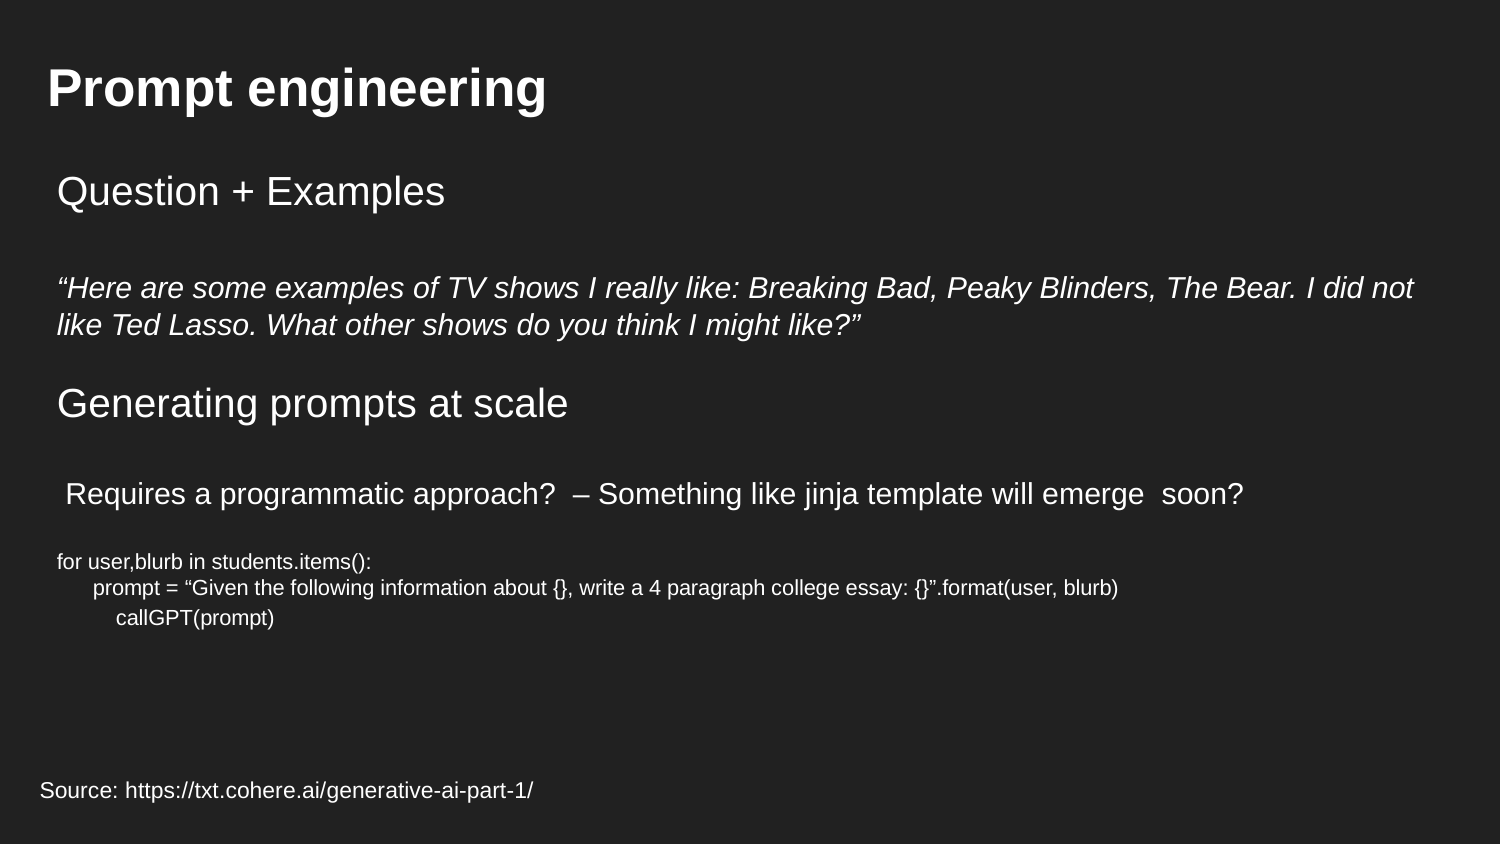

# Prompt engineering

Question + Examples

“Here are some examples of TV shows I really like: Breaking Bad, Peaky Blinders, The Bear. I did not like Ted Lasso. What other shows do you think I might like?”

Generating prompts at scale

 Requires a programmatic approach?  – Something like jinja template will emerge  soon?

for user,blurb in students.items():
      prompt = “Given the following information about {}, write a 4 paragraph college essay: {}”.format(user, blurb)
      callGPT(prompt)

Source: https://txt.cohere.ai/generative-ai-part-1/